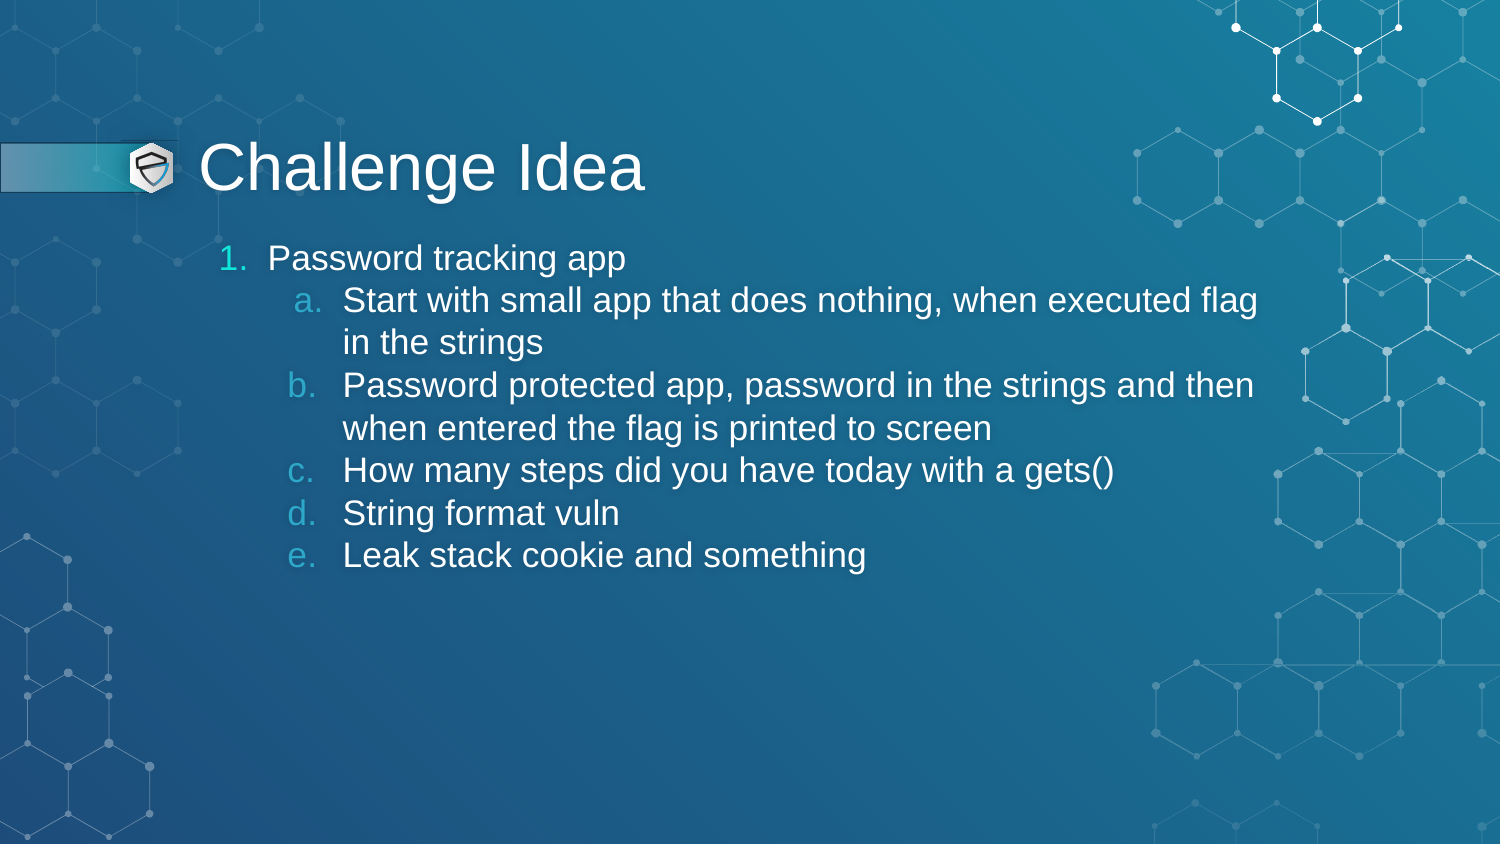

# Challenge Idea
Password tracking app
Start with small app that does nothing, when executed flag in the strings
Password protected app, password in the strings and then when entered the flag is printed to screen
How many steps did you have today with a gets()
String format vuln
Leak stack cookie and something